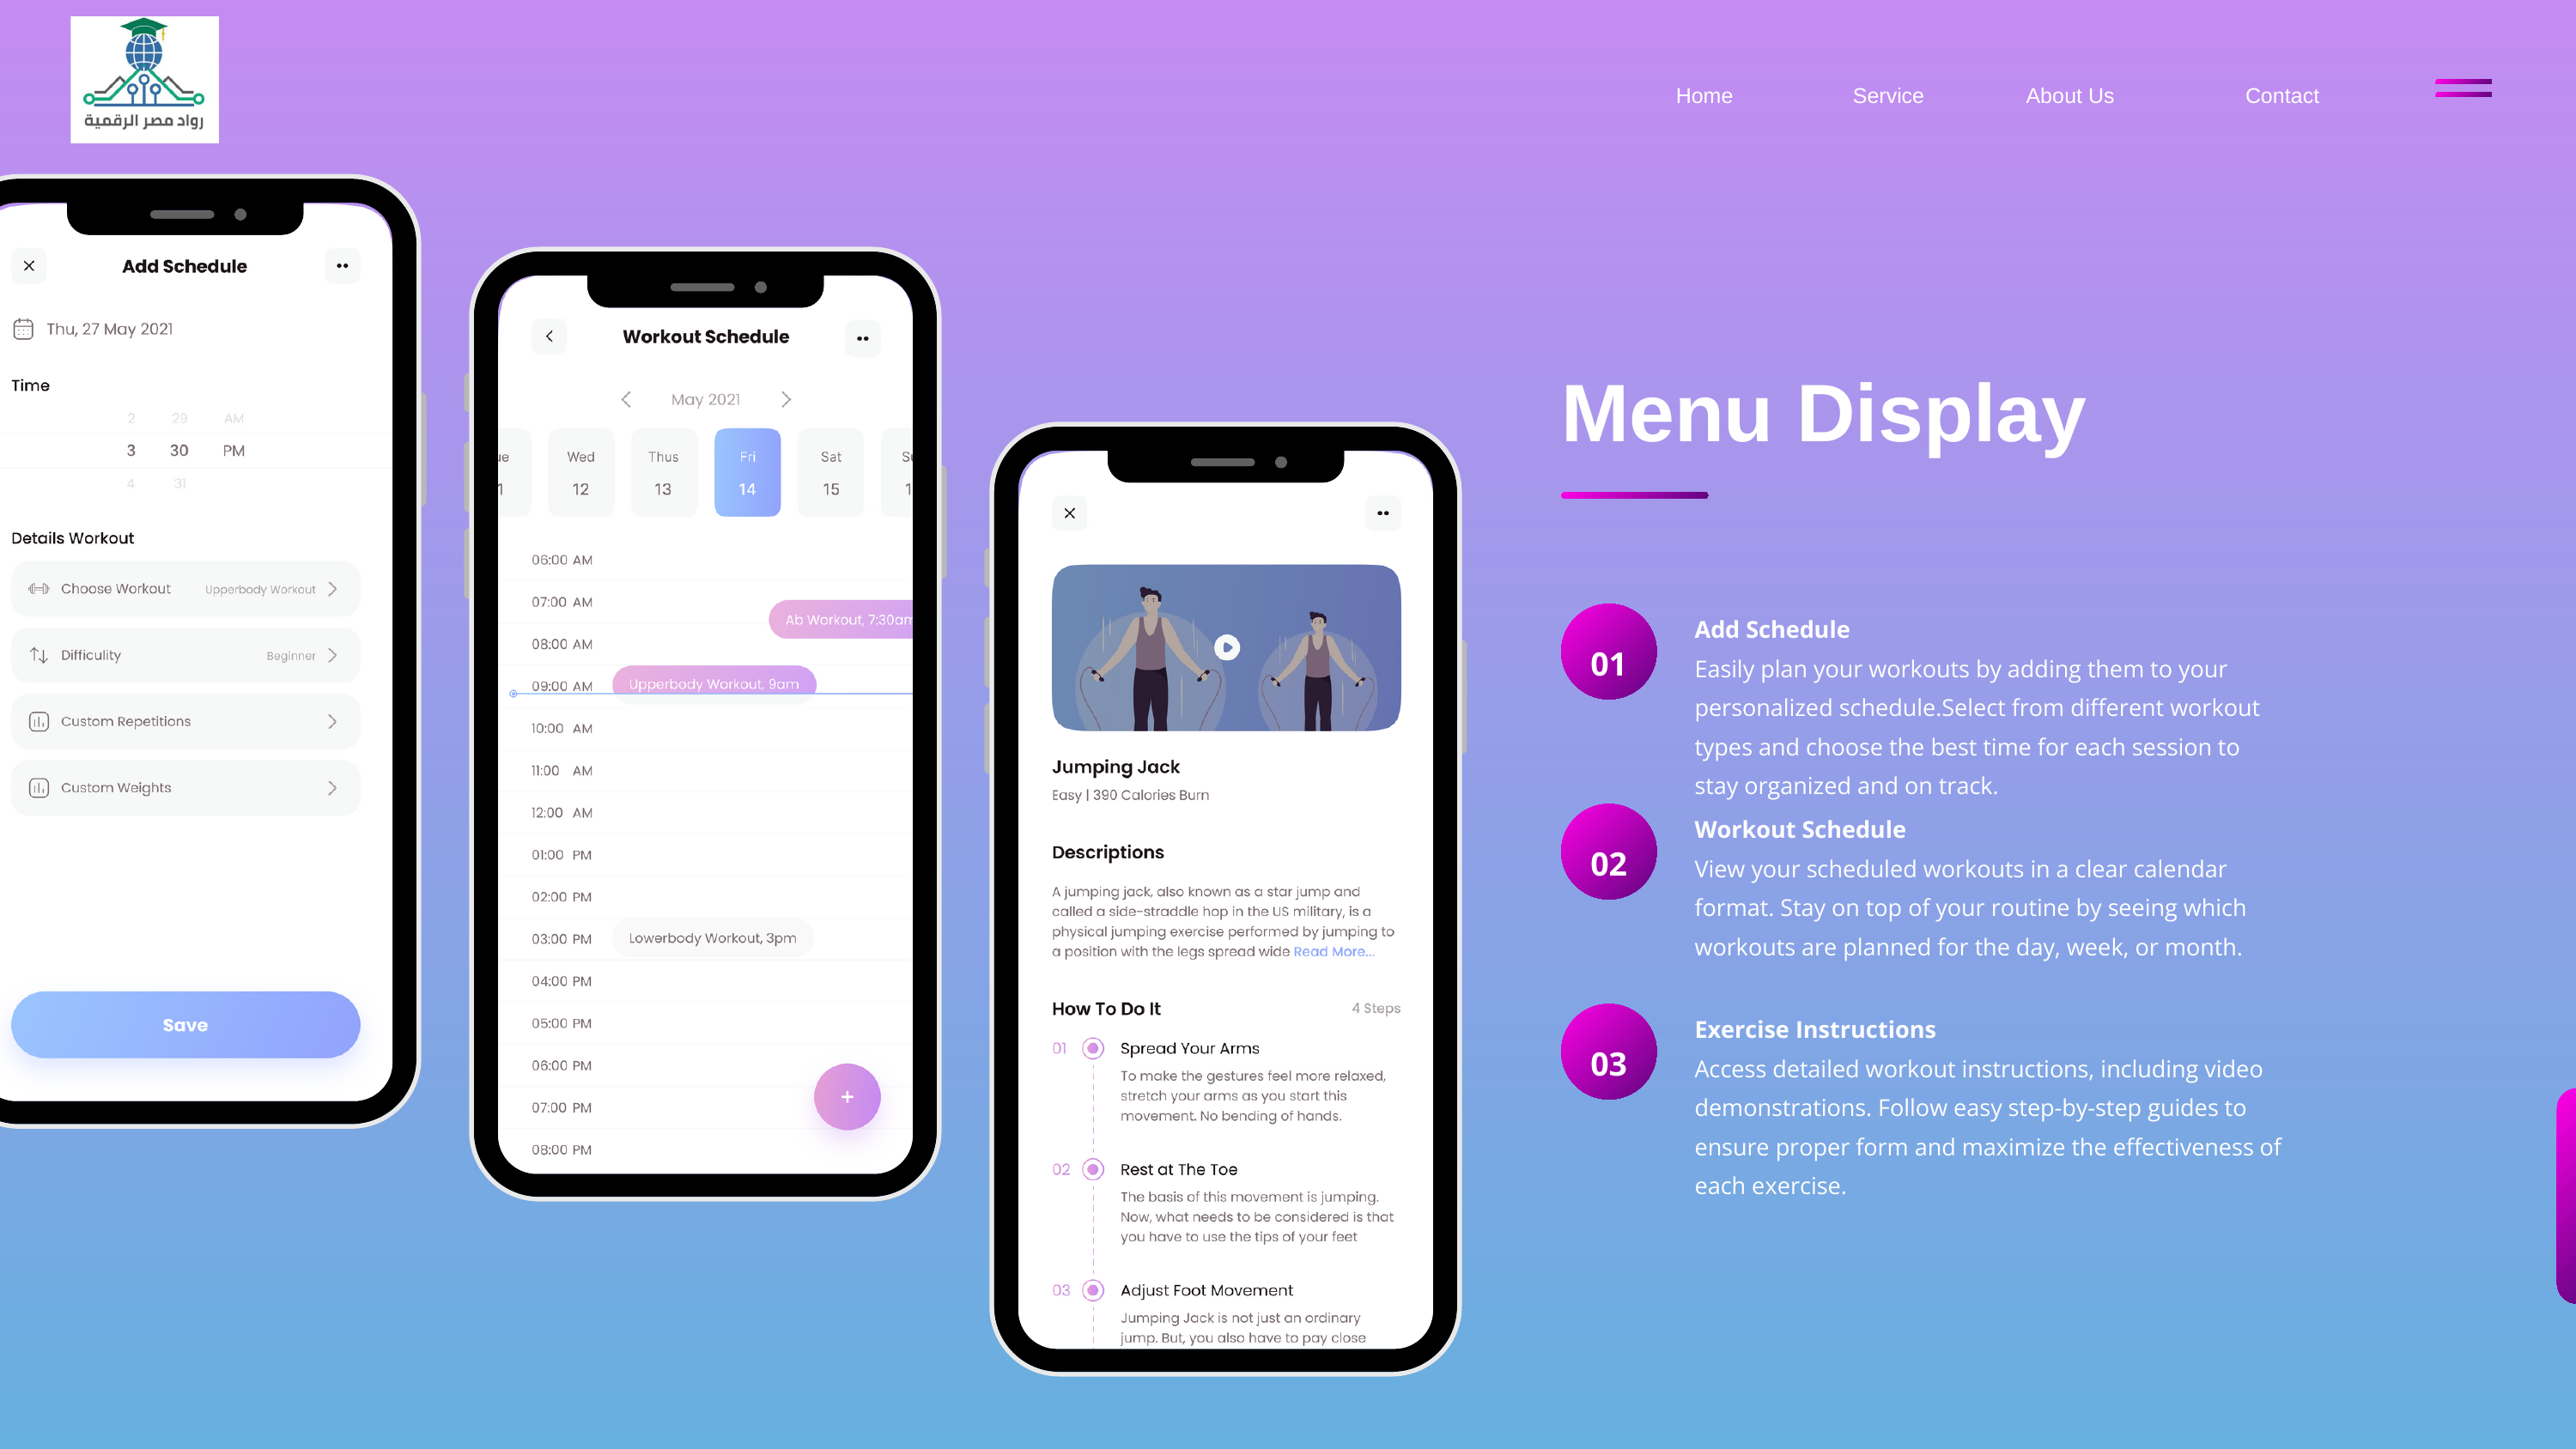

Home
Service
About Us
Contact

Menu Display

Add Schedule
Easily plan your workouts by adding them to your personalized schedule.Select from different workout types and choose the best time for each session to stay organized and on track.

01

Workout Schedule
View your scheduled workouts in a clear calendar format. Stay on top of your routine by seeing which workouts are planned for the day, week, or month.

02

Exercise Instructions
Access detailed workout instructions, including video demonstrations. Follow easy step-by-step guides to ensure proper form and maximize the effectiveness of each exercise.

03